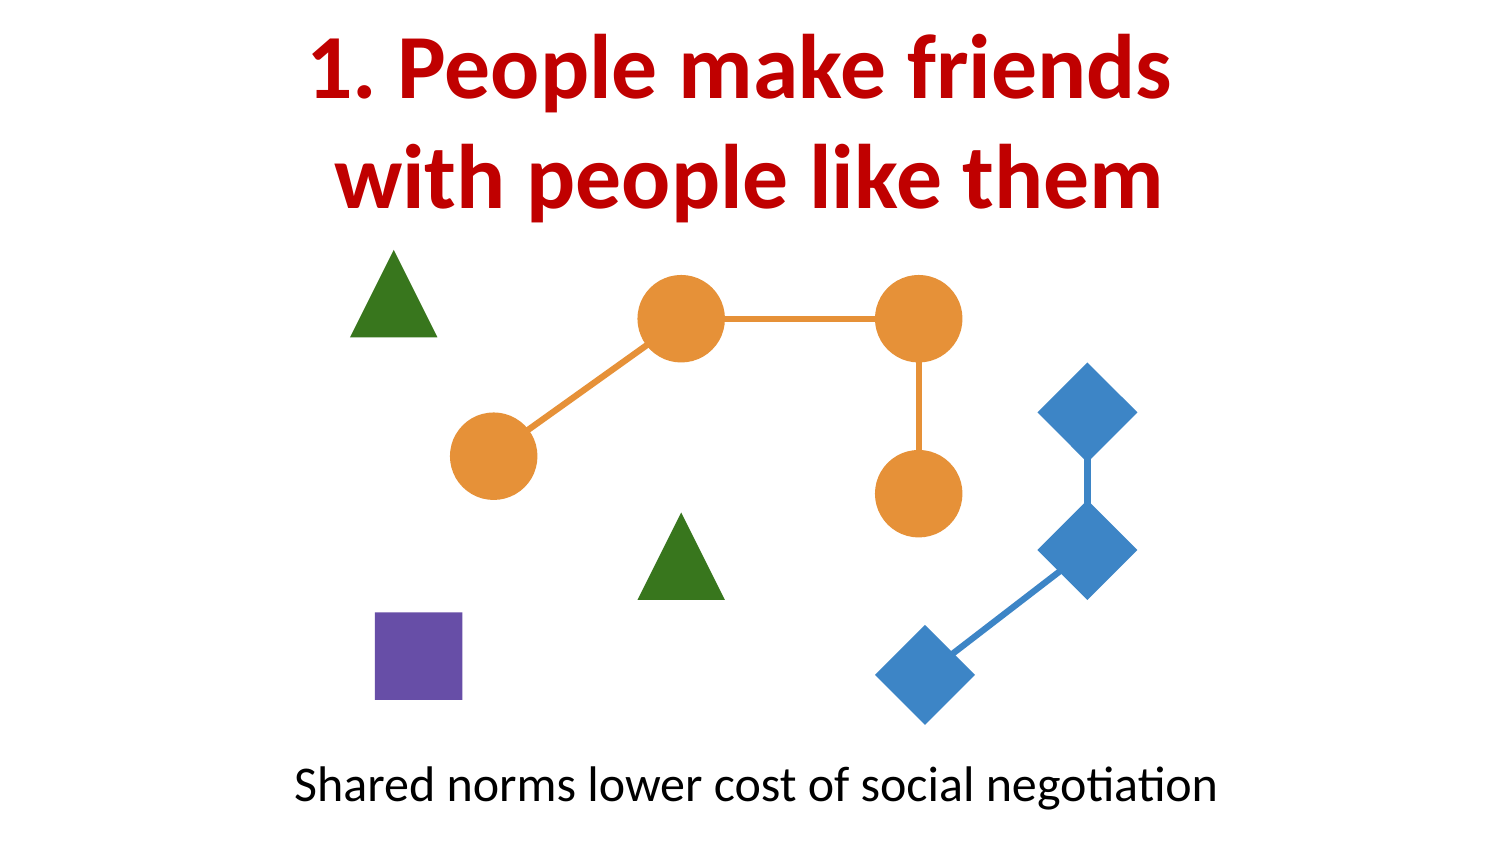

# 1. People make friends
with people like them

Shared norms lower cost of social negotiation